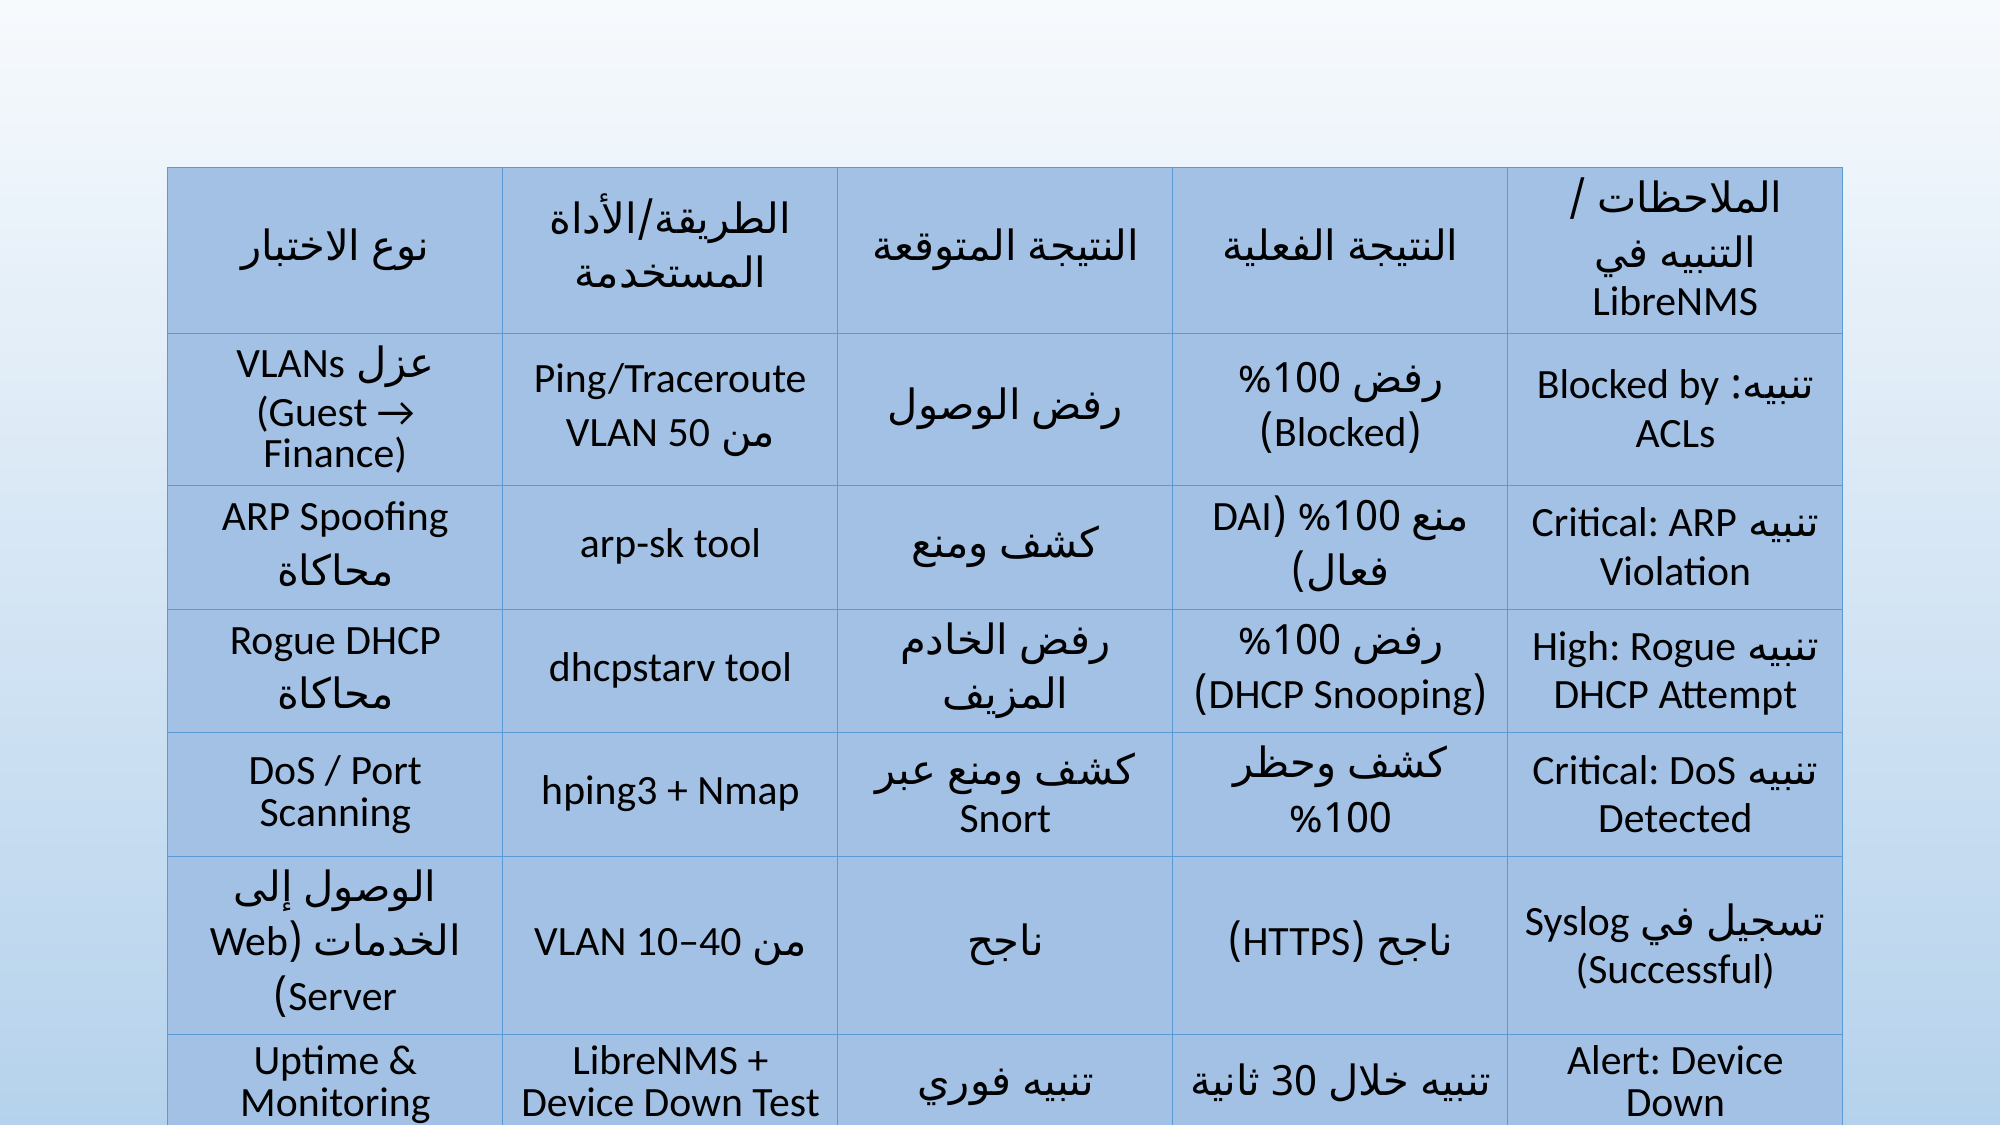

| نوع الاختبار | الطريقة/الأداة المستخدمة | النتيجة المتوقعة | النتيجة الفعلية | الملاحظات / التنبيه في LibreNMS |
| --- | --- | --- | --- | --- |
| عزل VLANs (Guest → Finance) | Ping/Traceroute من VLAN 50 | رفض الوصول | رفض 100% (Blocked) | تنبيه: Blocked by ACLs |
| ARP Spoofing محاكاة | arp-sk tool | كشف ومنع | منع 100% (DAI فعال) | تنبيه Critical: ARP Violation |
| Rogue DHCP محاكاة | dhcpstarv tool | رفض الخادم المزيف | رفض 100% (DHCP Snooping) | تنبيه High: Rogue DHCP Attempt |
| DoS / Port Scanning | hping3 + Nmap | كشف ومنع عبر Snort | كشف وحظر 100% | تنبيه Critical: DoS Detected |
| الوصول إلى الخدمات (Web Server) | من VLAN 10–40 | ناجح | ناجح (HTTPS) | تسجيل في Syslog (Successful) |
| Uptime & Monitoring | LibreNMS + Device Down Test | تنبيه فوري | تنبيه خلال 30 ثانية | Alert: Device Down |
51